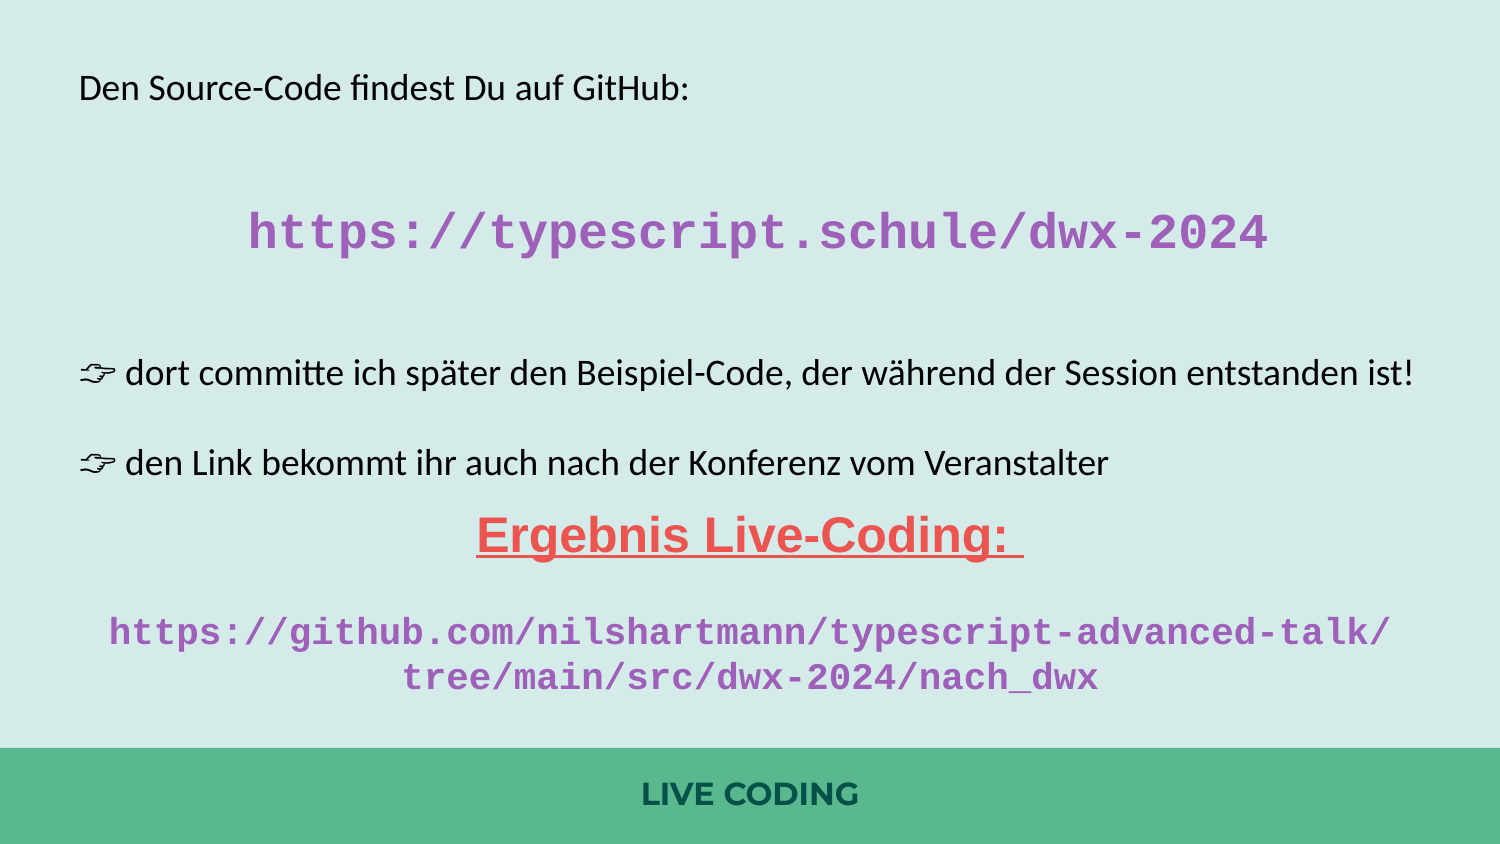

Den Source-Code findest Du auf GitHub:

https://typescript.schule/dwx-2024

👉 dort committe ich später den Beispiel-Code, der während der Session entstanden ist!

👉 den Link bekommt ihr auch nach der Konferenz vom Veranstalter
Ergebnis Live-Coding:

https://github.com/nilshartmann/typescript-advanced-talk/tree/main/src/dwx-2024/nach_dwx
# Live Coding